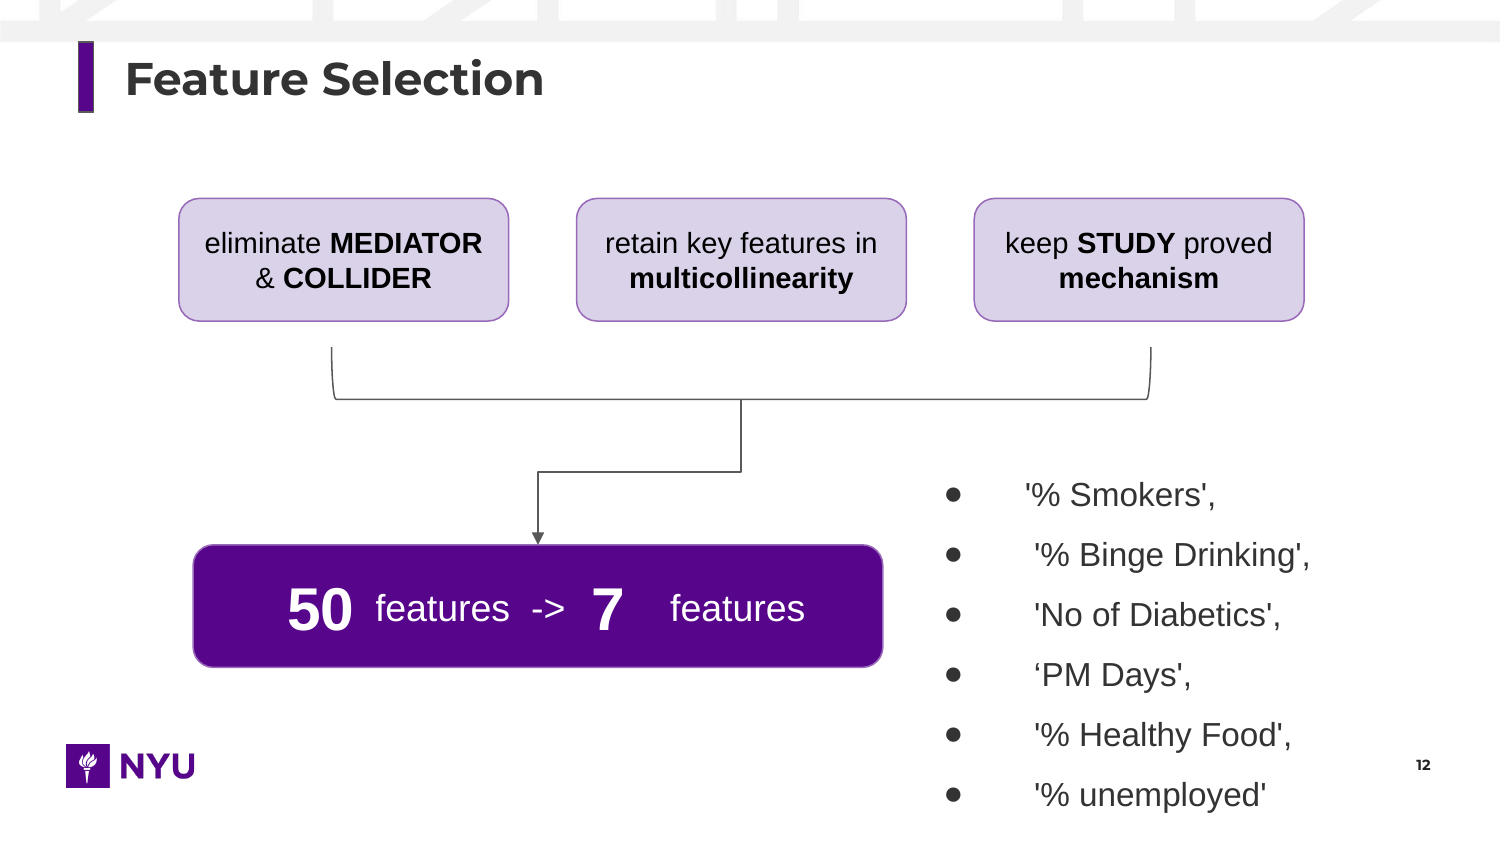

Feature Selection

eliminate MEDIATOR & COLLIDER
retain key features in multicollinearity
keep STUDY proved
mechanism
# '% Smokers',
    '% Binge Drinking',
    'No of Diabetics',
    ‘PM Days',
    '% Healthy Food',
    '% unemployed'
          features  ->          features
50
7